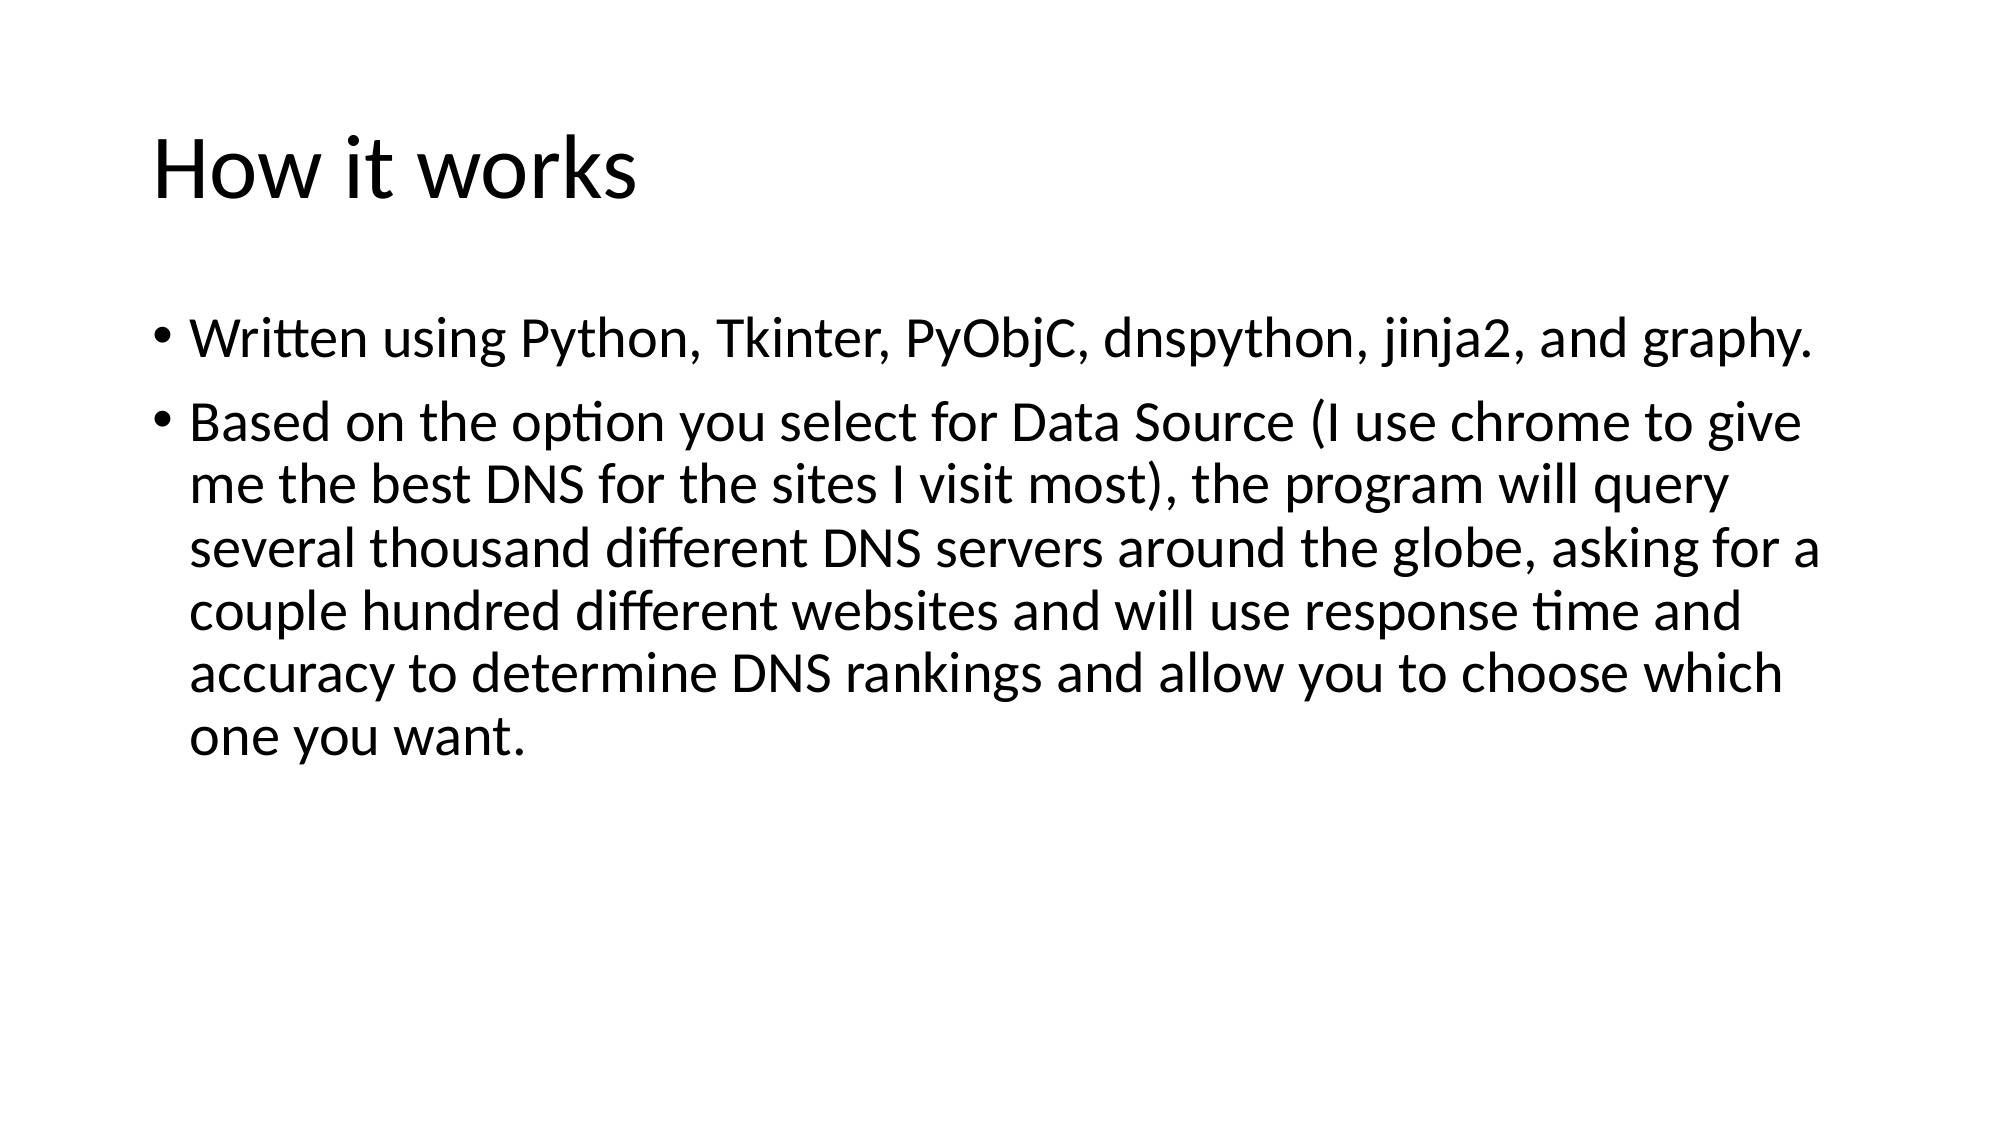

# How it works
Written using Python, Tkinter, PyObjC, dnspython, jinja2, and graphy.
Based on the option you select for Data Source (I use chrome to give me the best DNS for the sites I visit most), the program will query several thousand different DNS servers around the globe, asking for a couple hundred different websites and will use response time and accuracy to determine DNS rankings and allow you to choose which one you want.